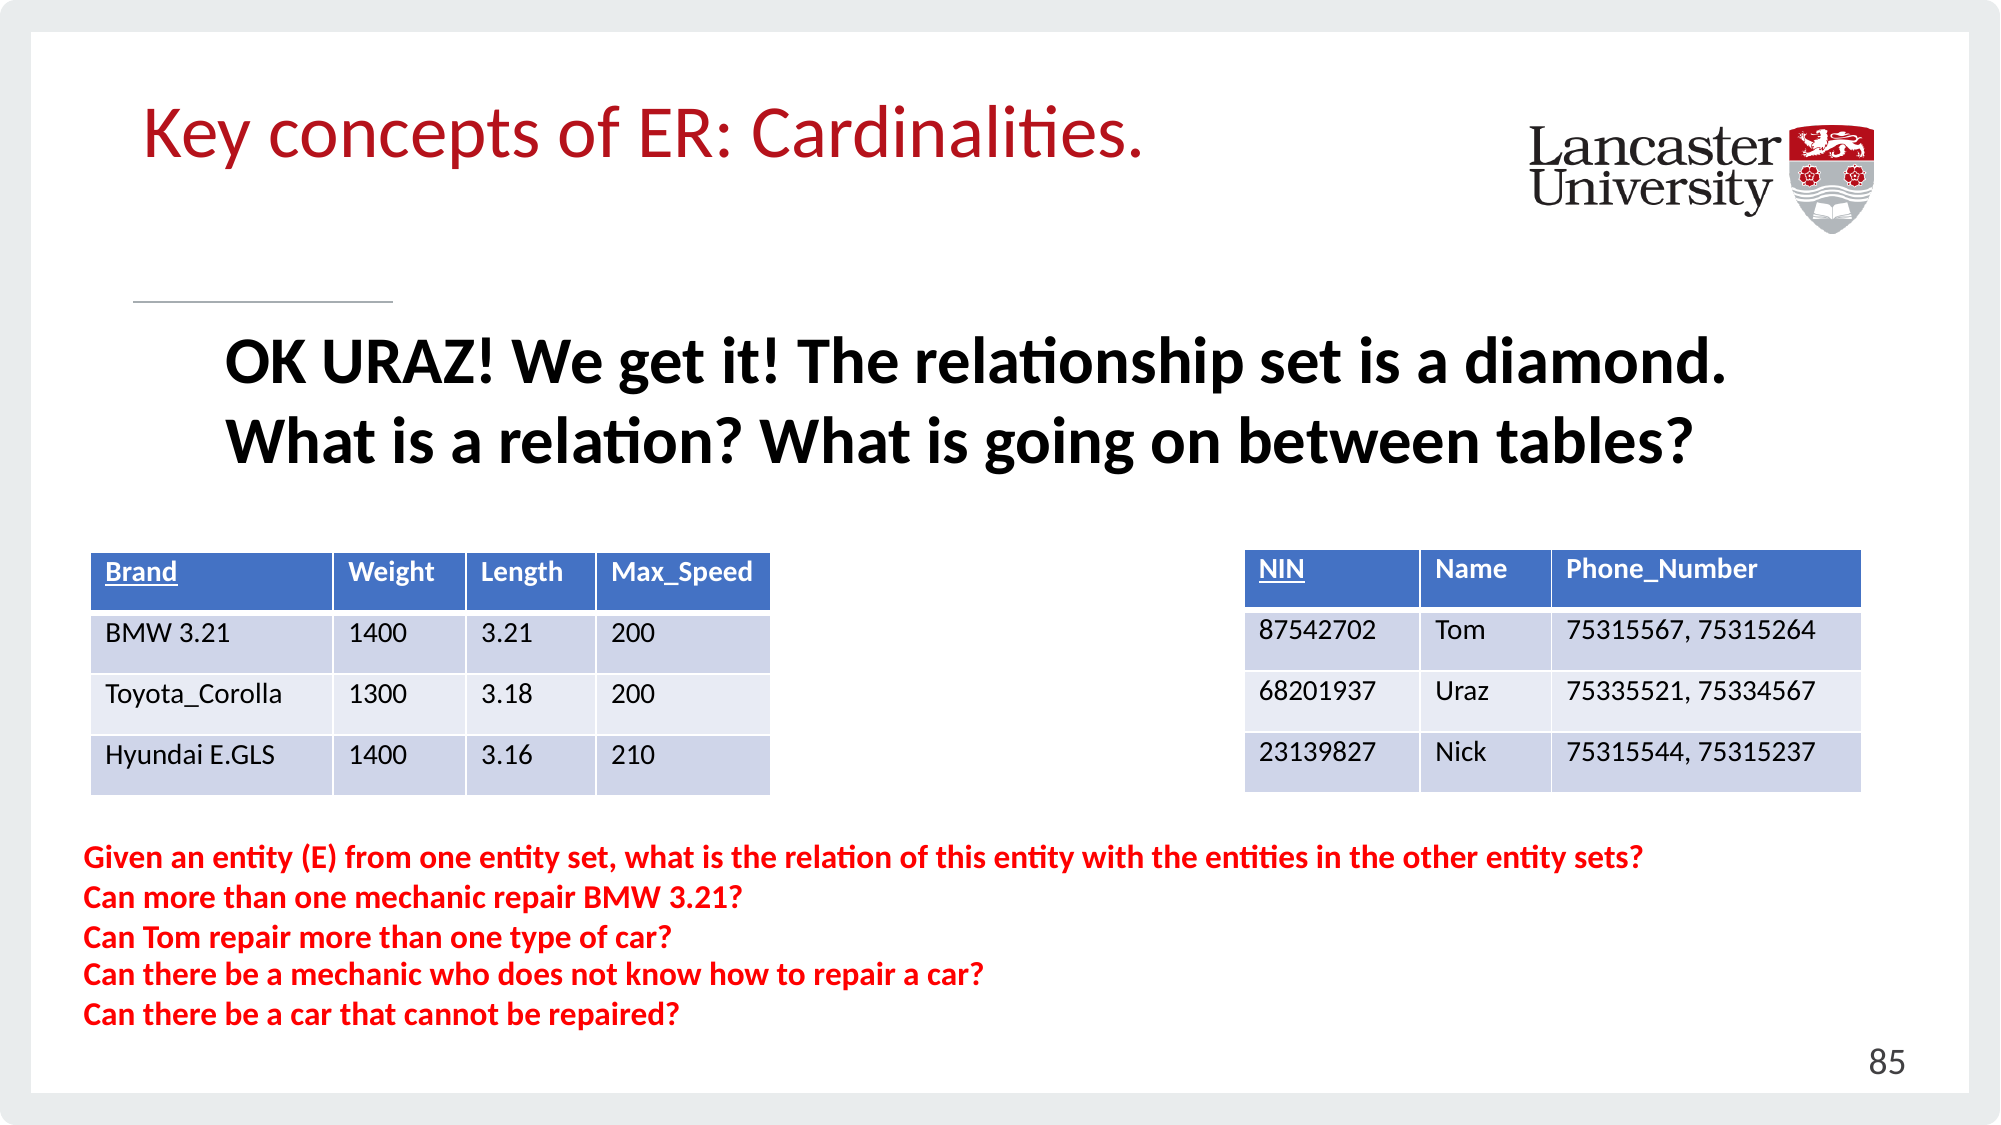

# Key concepts of ER: Cardinalities.
OK URAZ! We get it! The relationship set is a diamond. What is a relation? What is going on between tables?
| NIN | Name | Phone\_Number |
| --- | --- | --- |
| 87542702 | Tom | 75315567, 75315264 |
| 68201937 | Uraz | 75335521, 75334567 |
| 23139827 | Nick | 75315544, 75315237 |
| Brand | Weight | Length | Max\_Speed |
| --- | --- | --- | --- |
| BMW 3.21 | 1400 | 3.21 | 200 |
| Toyota\_Corolla | 1300 | 3.18 | 200 |
| Hyundai E.GLS | 1400 | 3.16 | 210 |
Given an entity (E) from one entity set, what is the relation of this entity with the entities in the other entity sets?
Can more than one mechanic repair BMW 3.21?
Can Tom repair more than one type of car?

Can there be a mechanic who does not know how to repair a car?
Can there be a car that cannot be repaired?
85